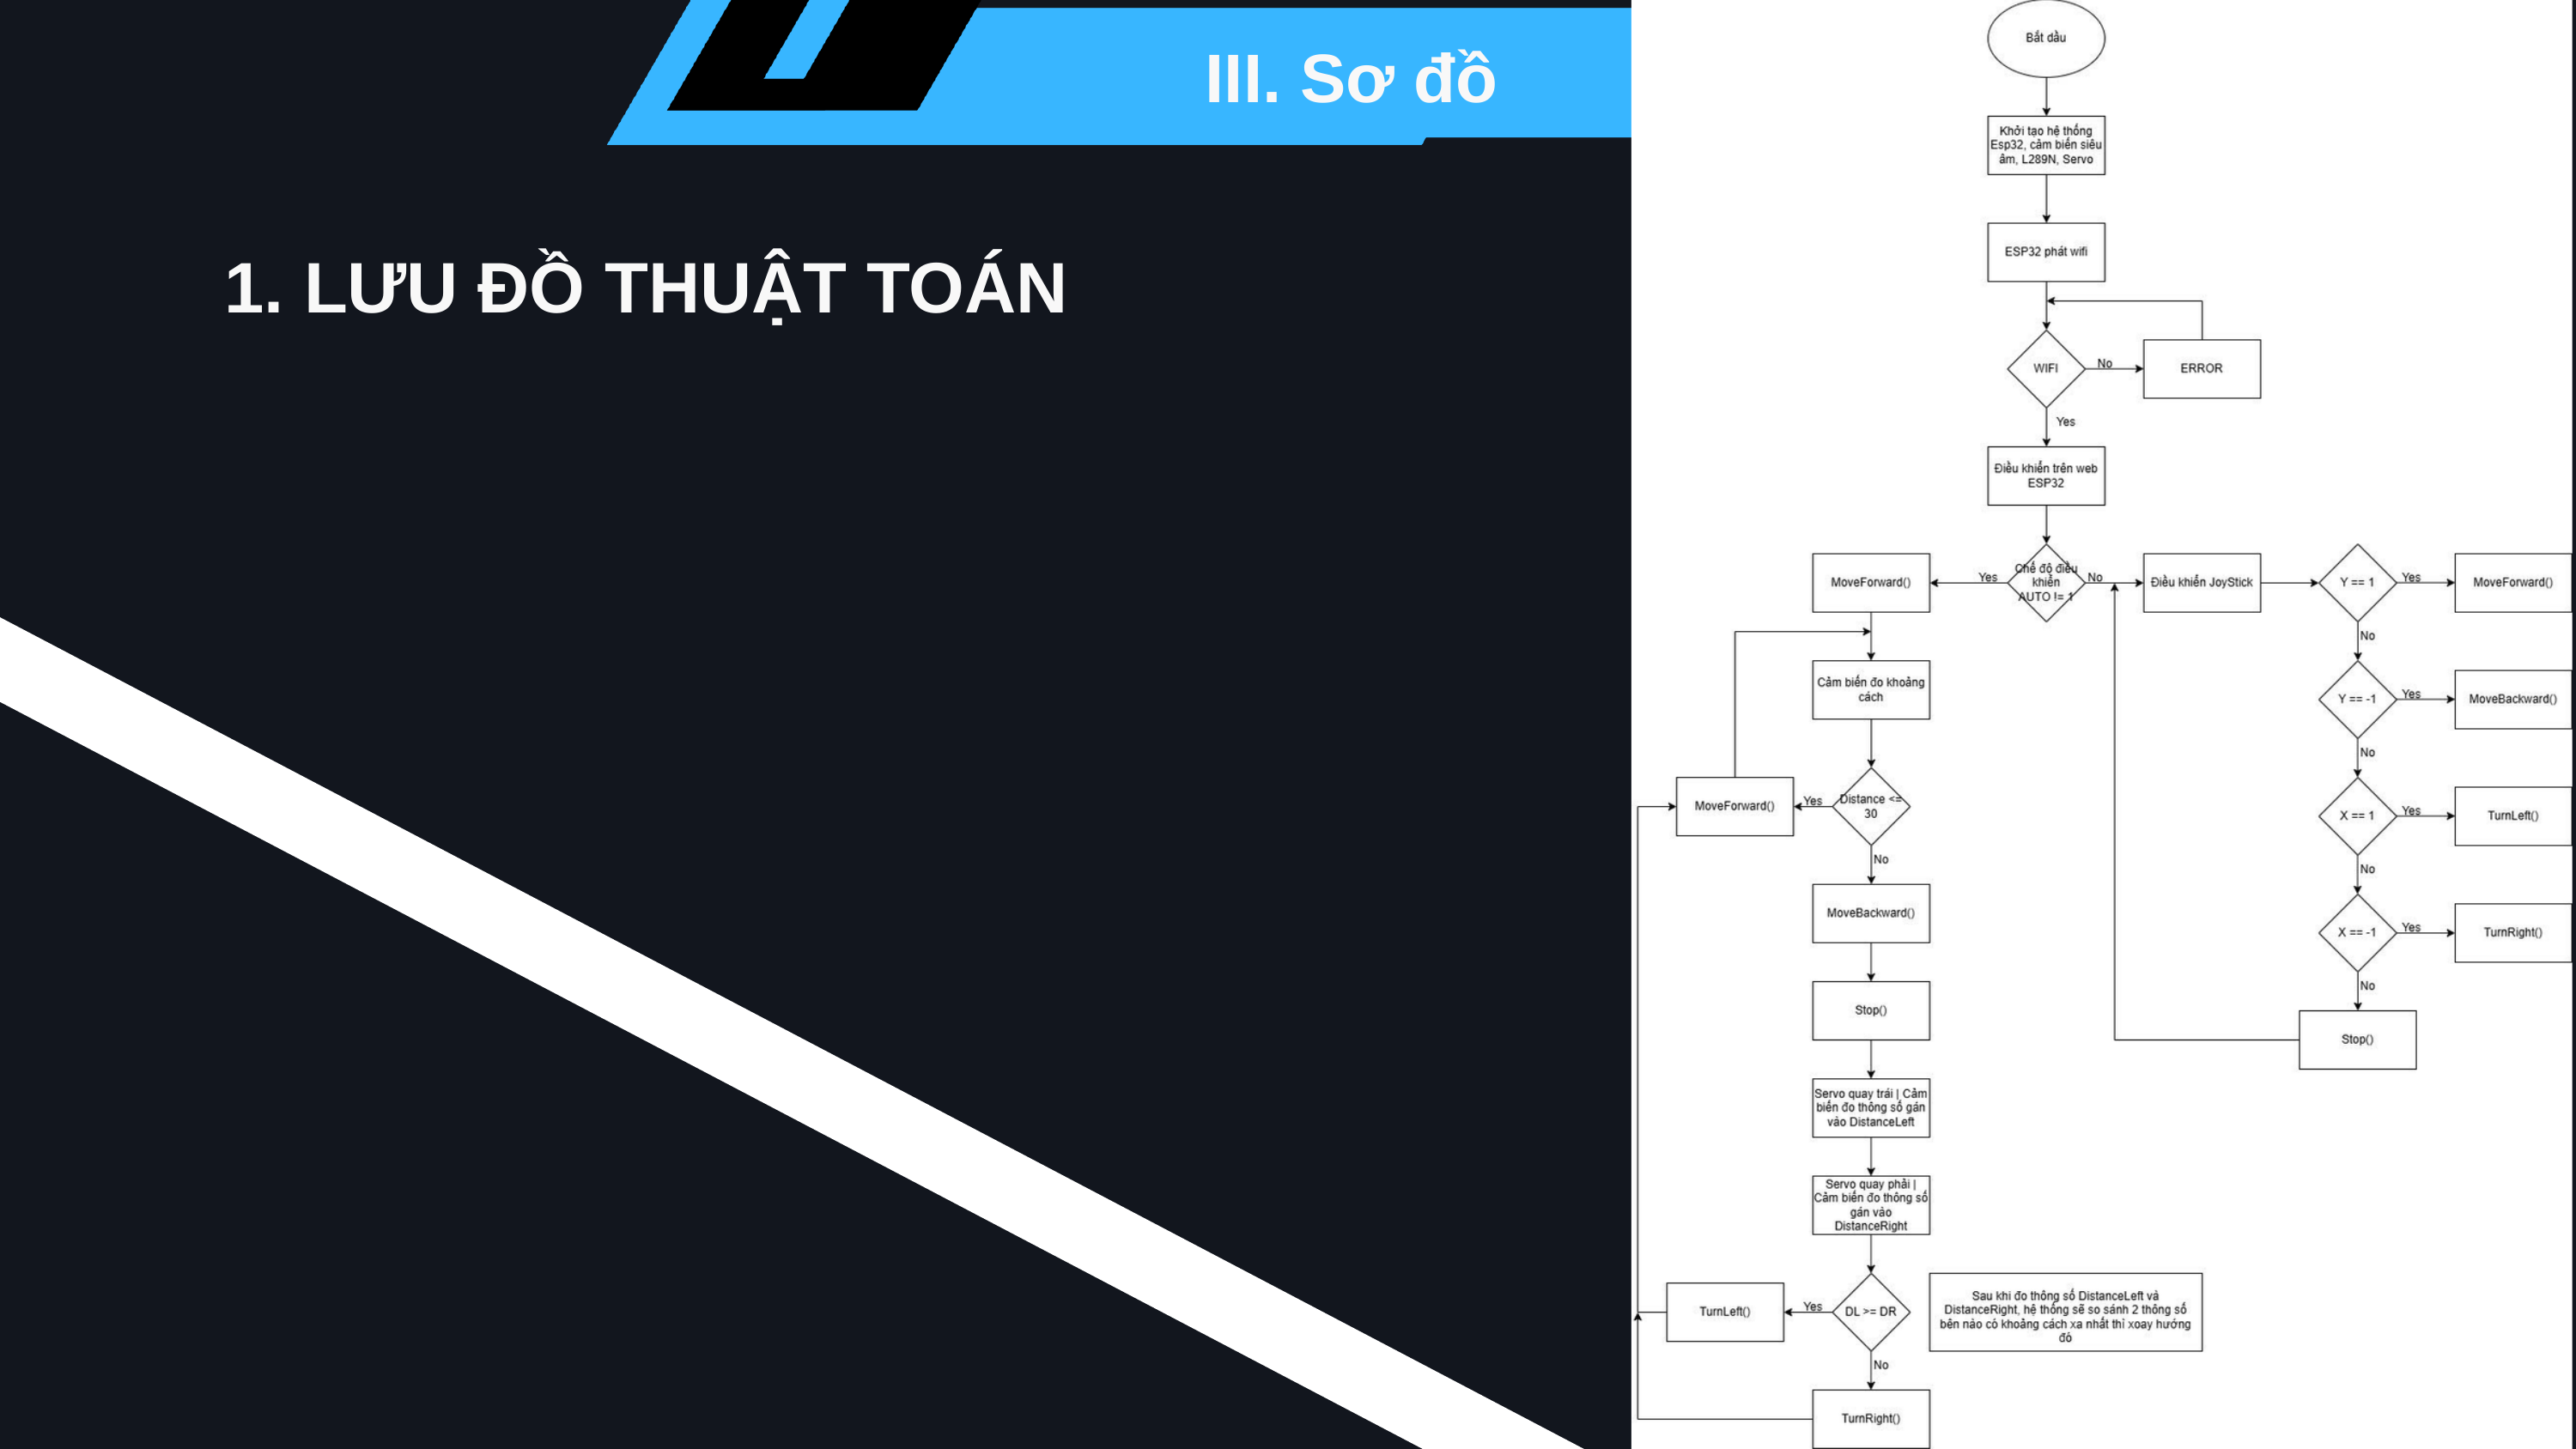

III. Sơ đồ
1. LƯU ĐỒ THUẬT TOÁN